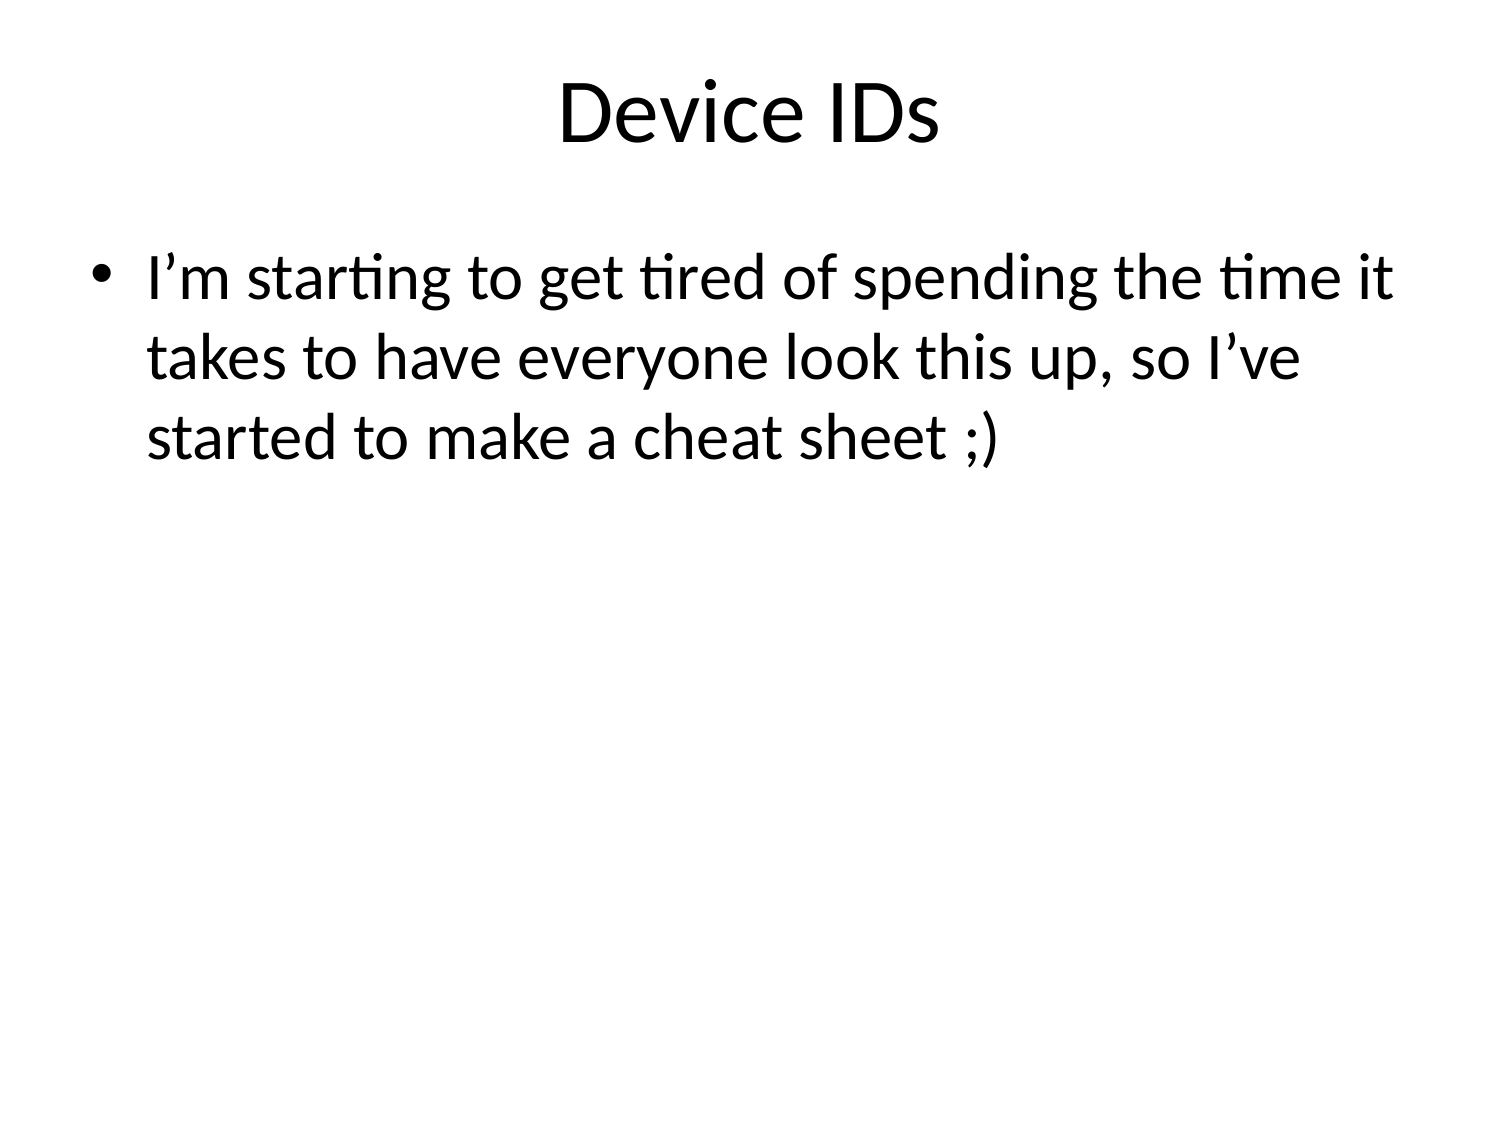

# Device IDs
I’m starting to get tired of spending the time it takes to have everyone look this up, so I’ve started to make a cheat sheet ;)